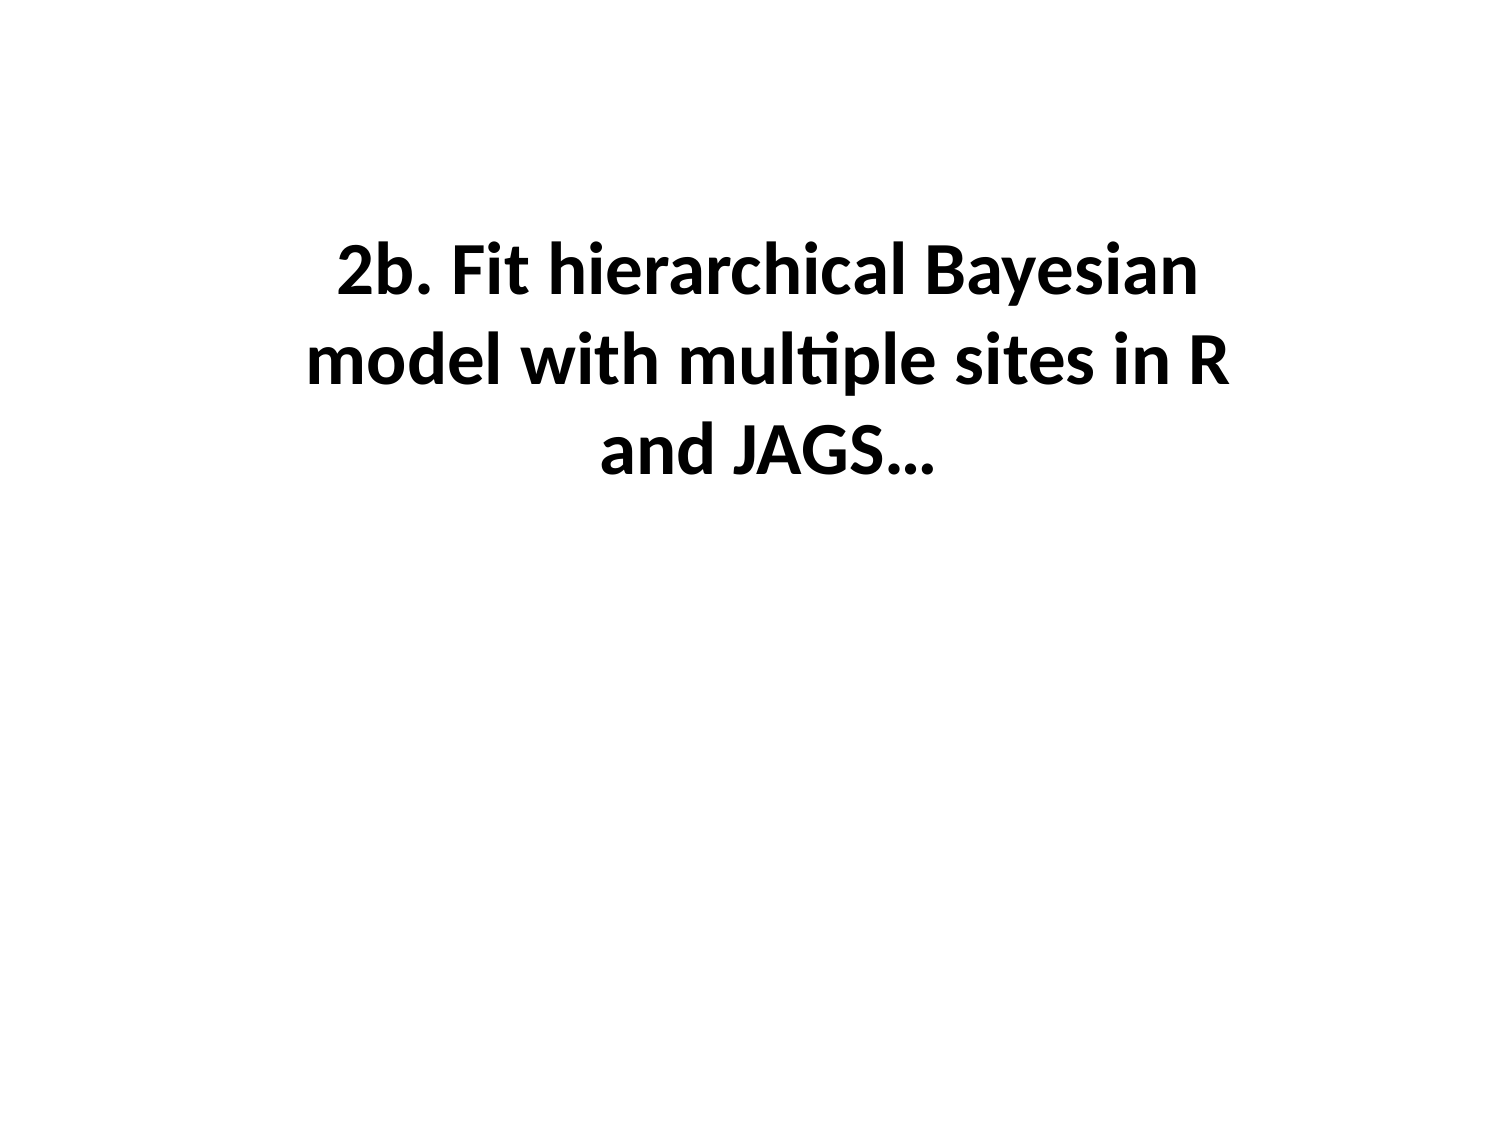

2b. Fit hierarchical Bayesian model with multiple sites in R and JAGS…